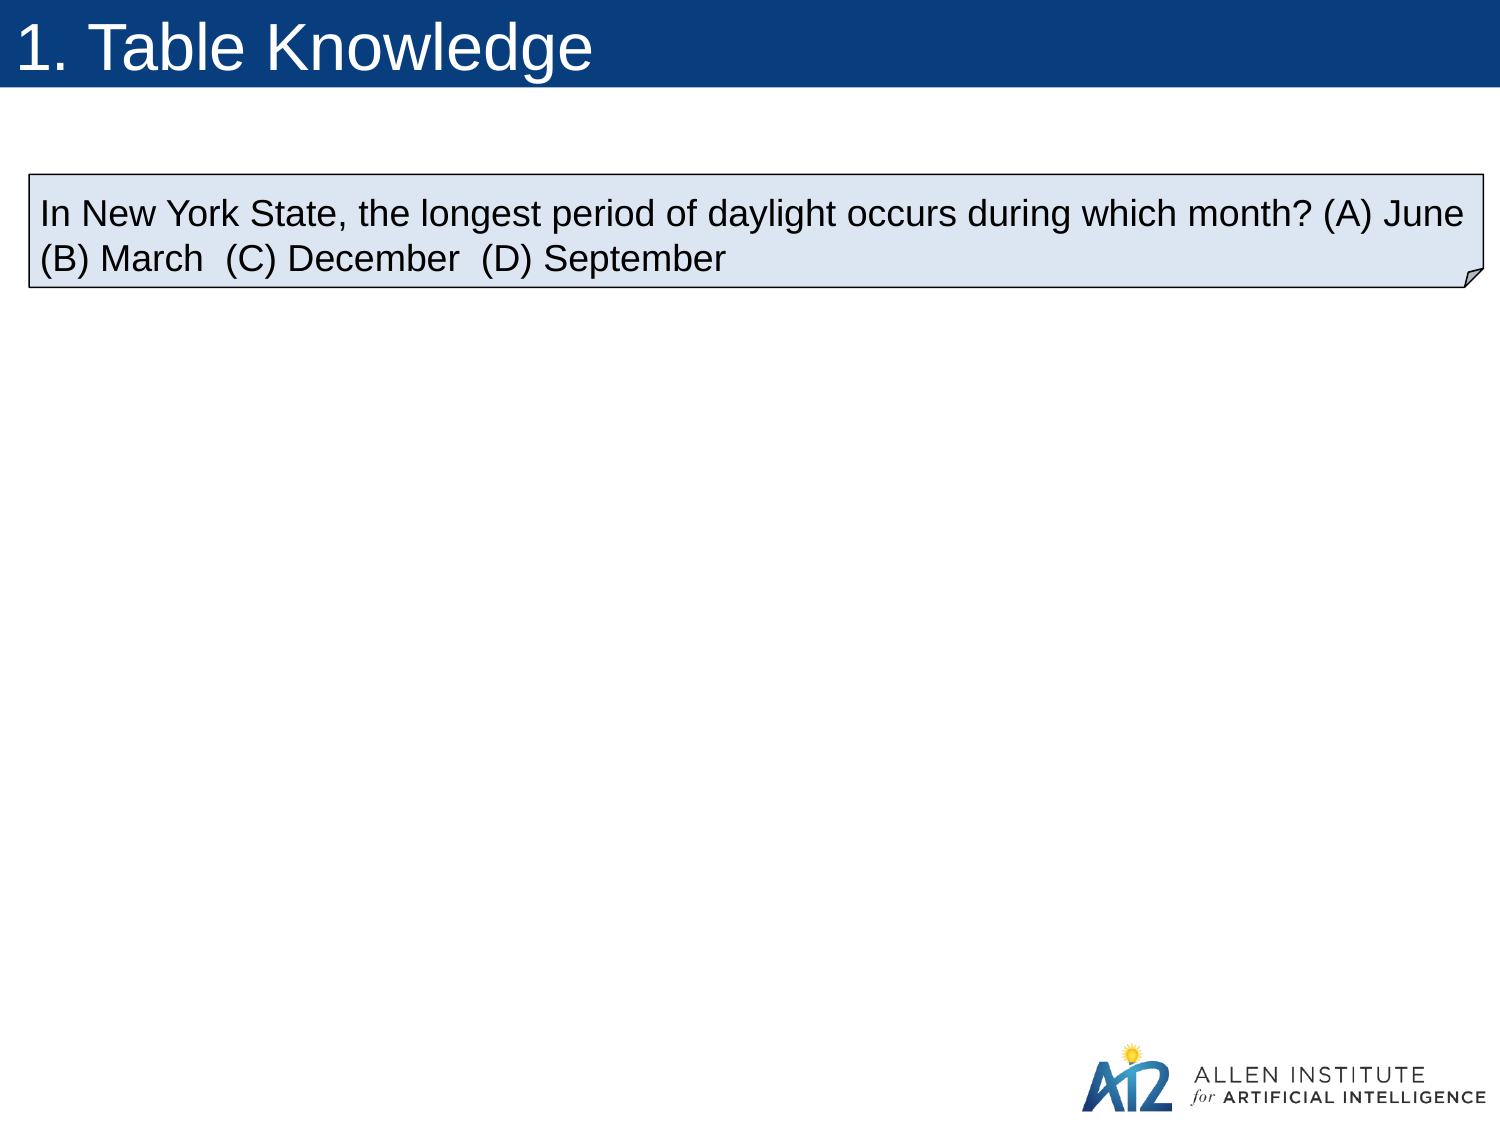

# 1. Table Knowledge

In New York State, the longest period of daylight occurs during which month? (A) June
(B) March  (C) December  (D) September